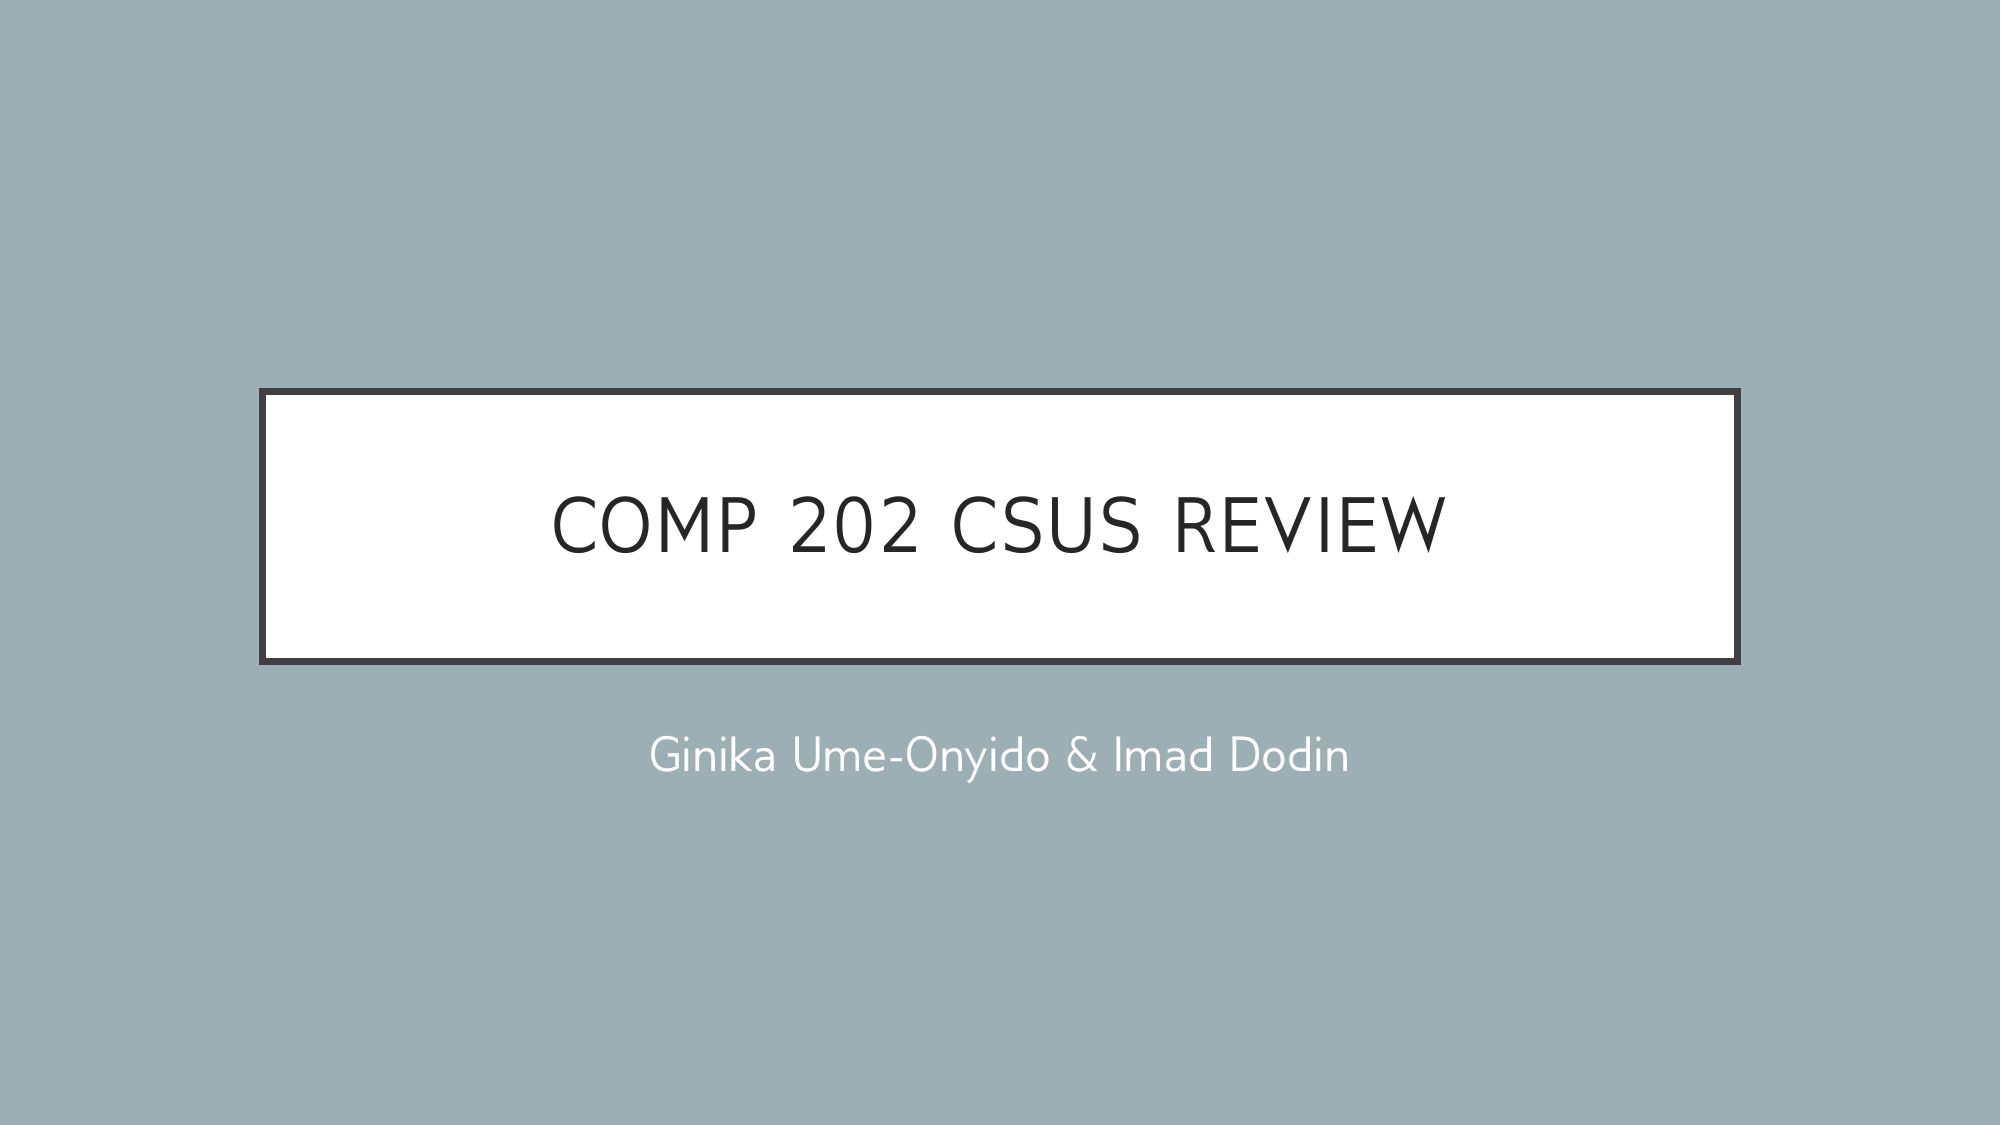

# COMP 202 CSUS Review
Ginika Ume-Onyido & Imad Dodin